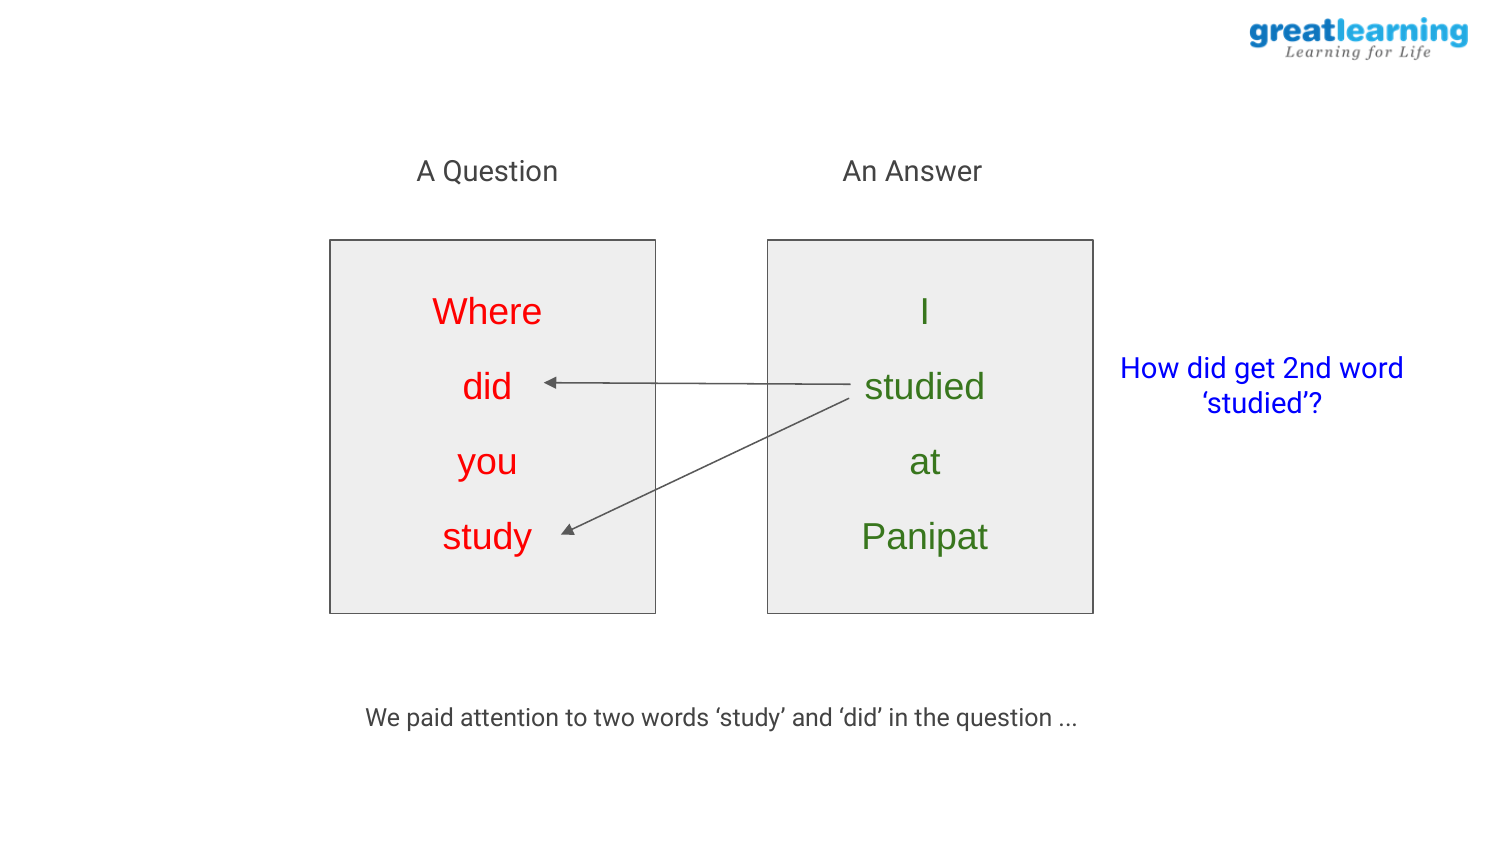

A Question
An Answer

Where
I
How did get 2nd word ‘studied’?
did
studied
you
at
study
Panipat
We paid attention to two words ‘study’ and ‘did’ in the question ...